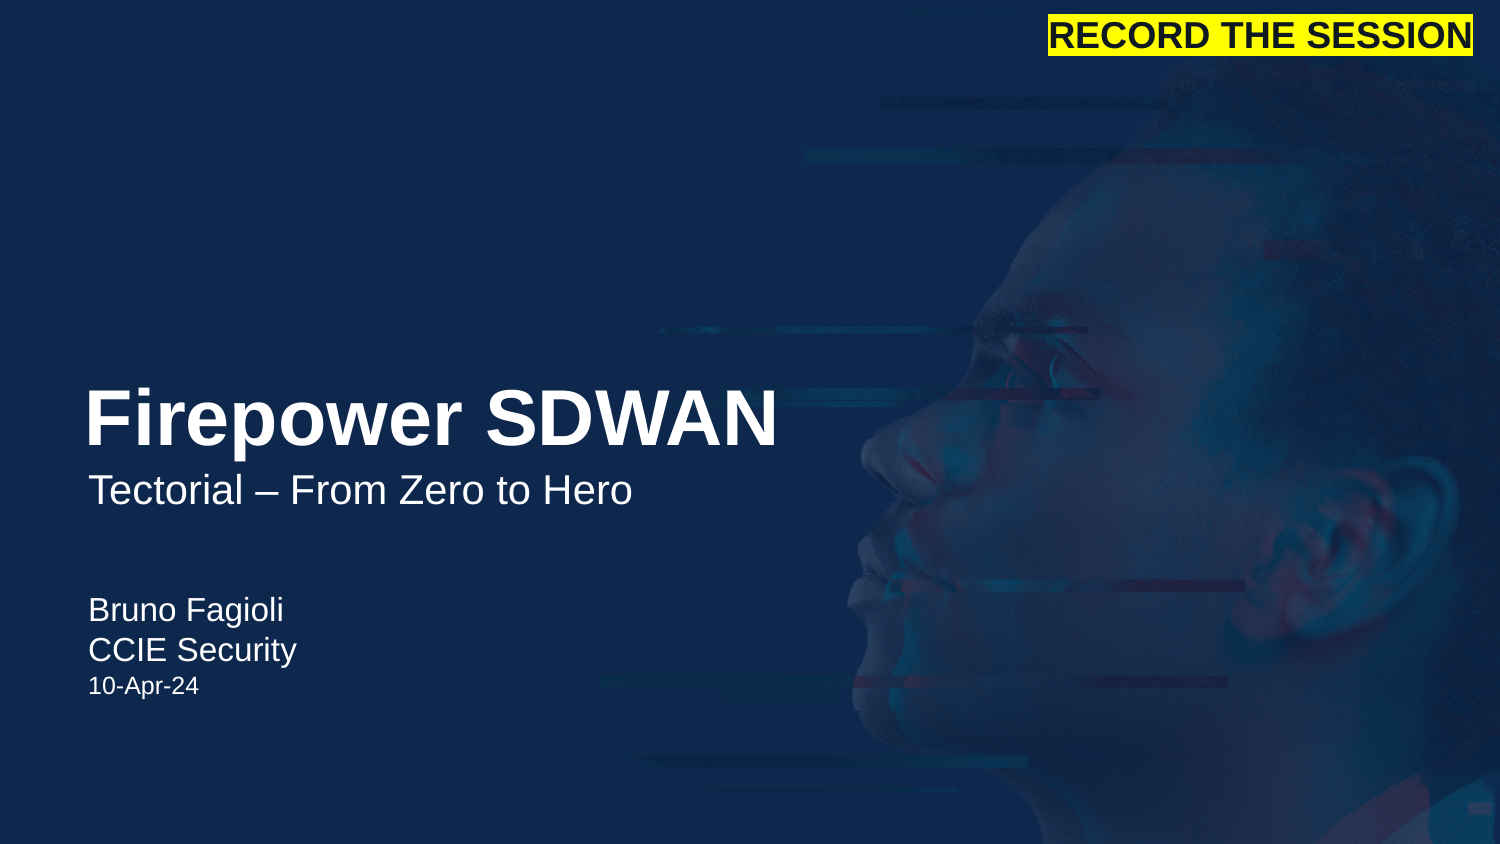

RECORD THE SESSION
# Firepower SDWAN
Tectorial – From Zero to Hero
Bruno Fagioli
CCIE Security
10-Apr-24